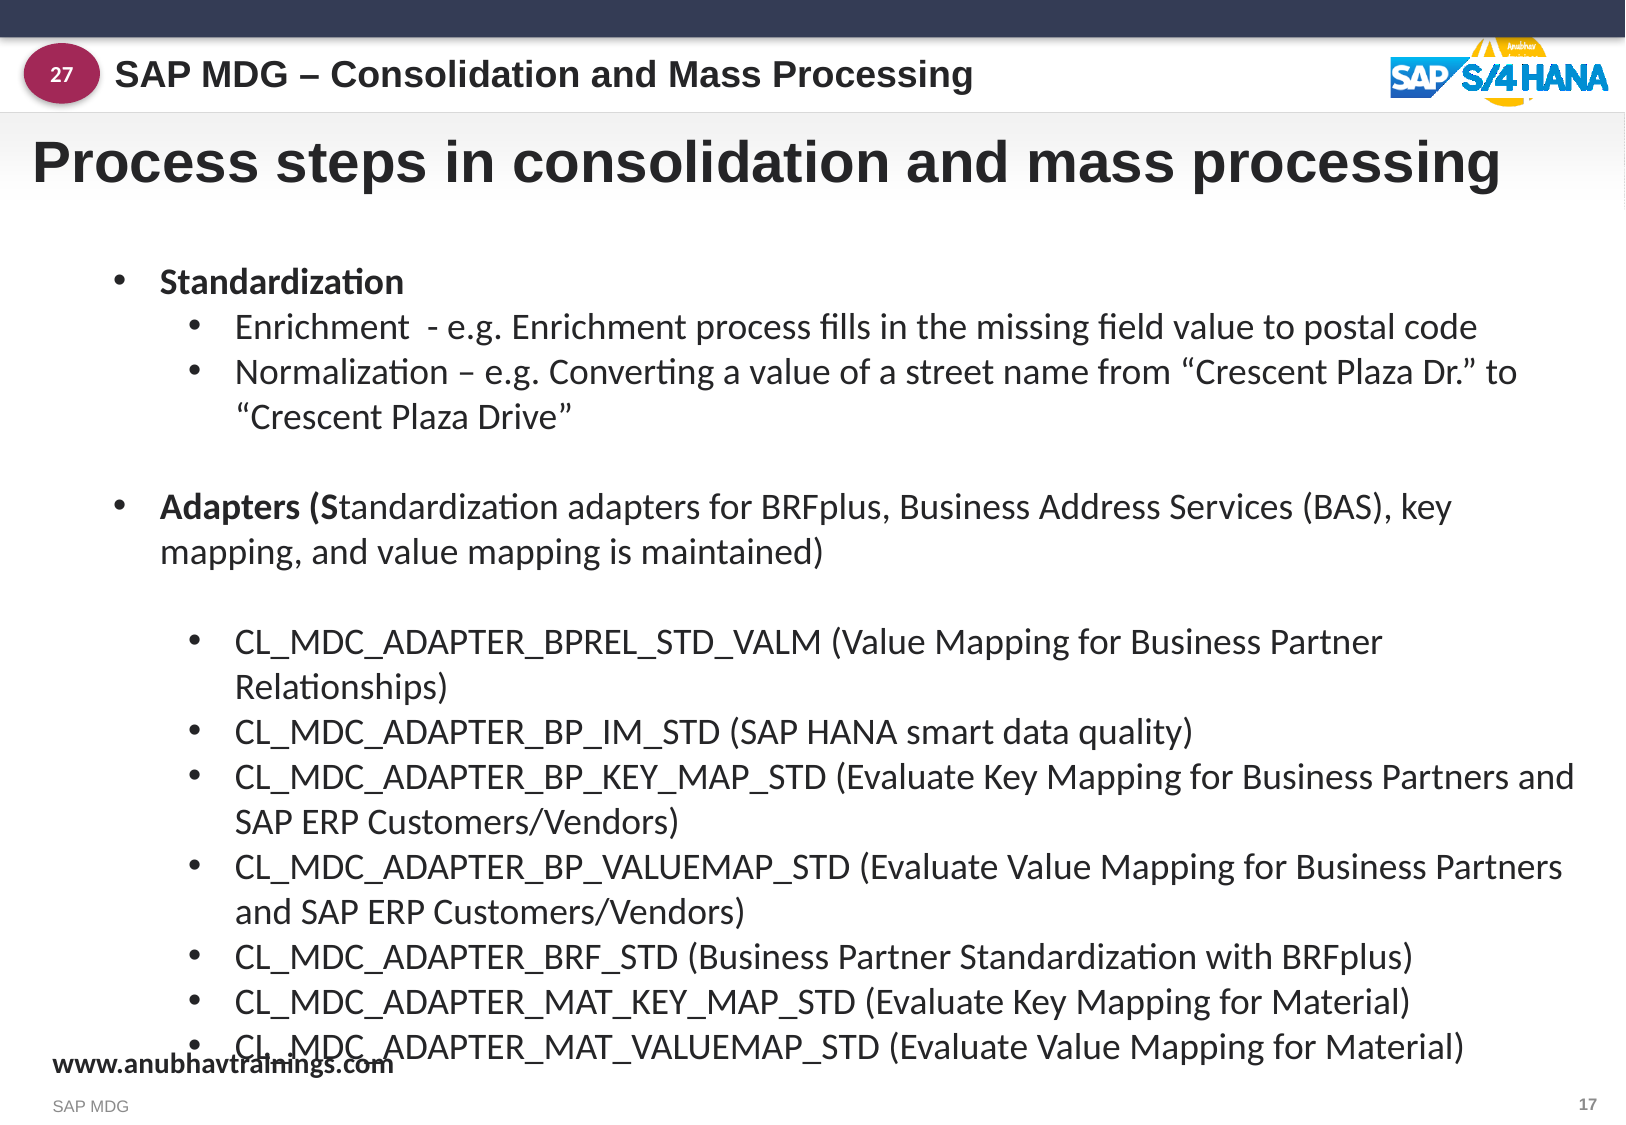

SAP MDG – Consolidation and Mass Processing
27
# Process steps in consolidation and mass processing
Standardization
Enrichment  - e.g. Enrichment process fills in the missing field value to postal code
Normalization – e.g. Converting a value of a street name from “Crescent Plaza Dr.” to “Crescent Plaza Drive”

Adapters (Standardization adapters for BRFplus, Business Address Services (BAS), key mapping, and value mapping is maintained)

CL_MDC_ADAPTER_BPREL_STD_VALM (Value Mapping for Business Partner Relationships)
CL_MDC_ADAPTER_BP_IM_STD (SAP HANA smart data quality)
CL_MDC_ADAPTER_BP_KEY_MAP_STD (Evaluate Key Mapping for Business Partners and SAP ERP Customers/Vendors)
CL_MDC_ADAPTER_BP_VALUEMAP_STD (Evaluate Value Mapping for Business Partners and SAP ERP Customers/Vendors)
CL_MDC_ADAPTER_BRF_STD (Business Partner Standardization with BRFplus)
CL_MDC_ADAPTER_MAT_KEY_MAP_STD (Evaluate Key Mapping for Material)
CL_MDC_ADAPTER_MAT_VALUEMAP_STD (Evaluate Value Mapping for Material)